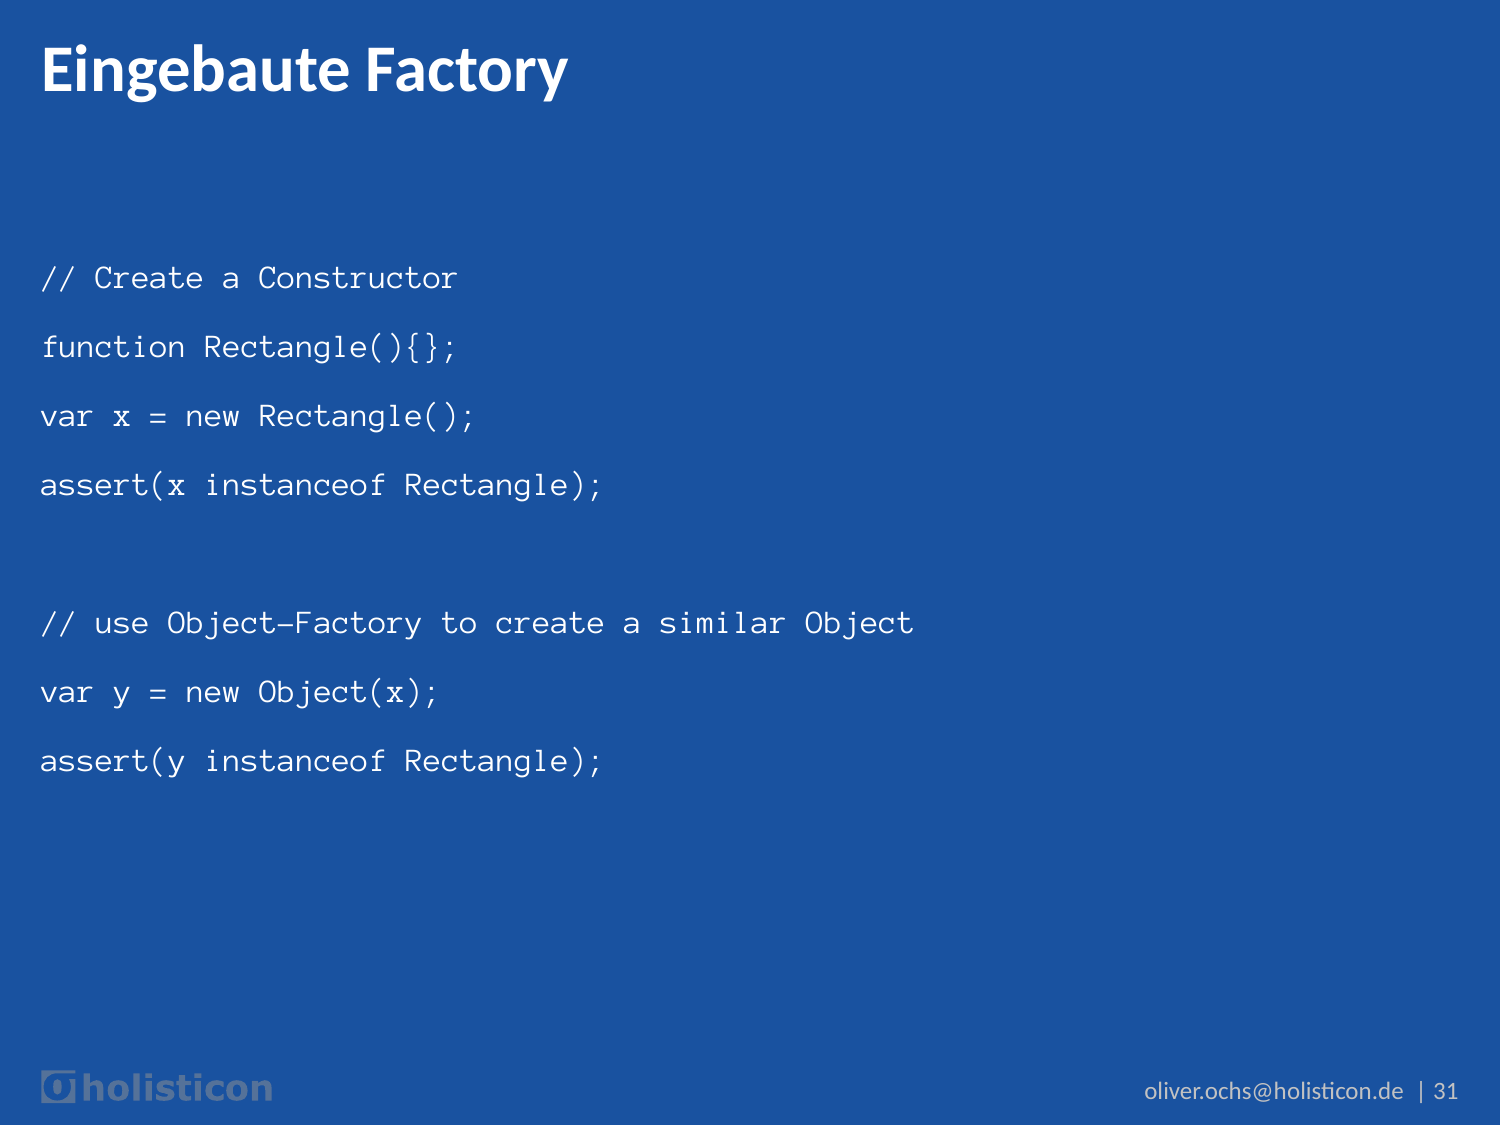

# Eingebaute Factory
// Create a Constructor
function Rectangle(){};
var x = new Rectangle();
assert(x instanceof Rectangle);

// use Object-Factory to create a similar Object
var y = new Object(x);
assert(y instanceof Rectangle);